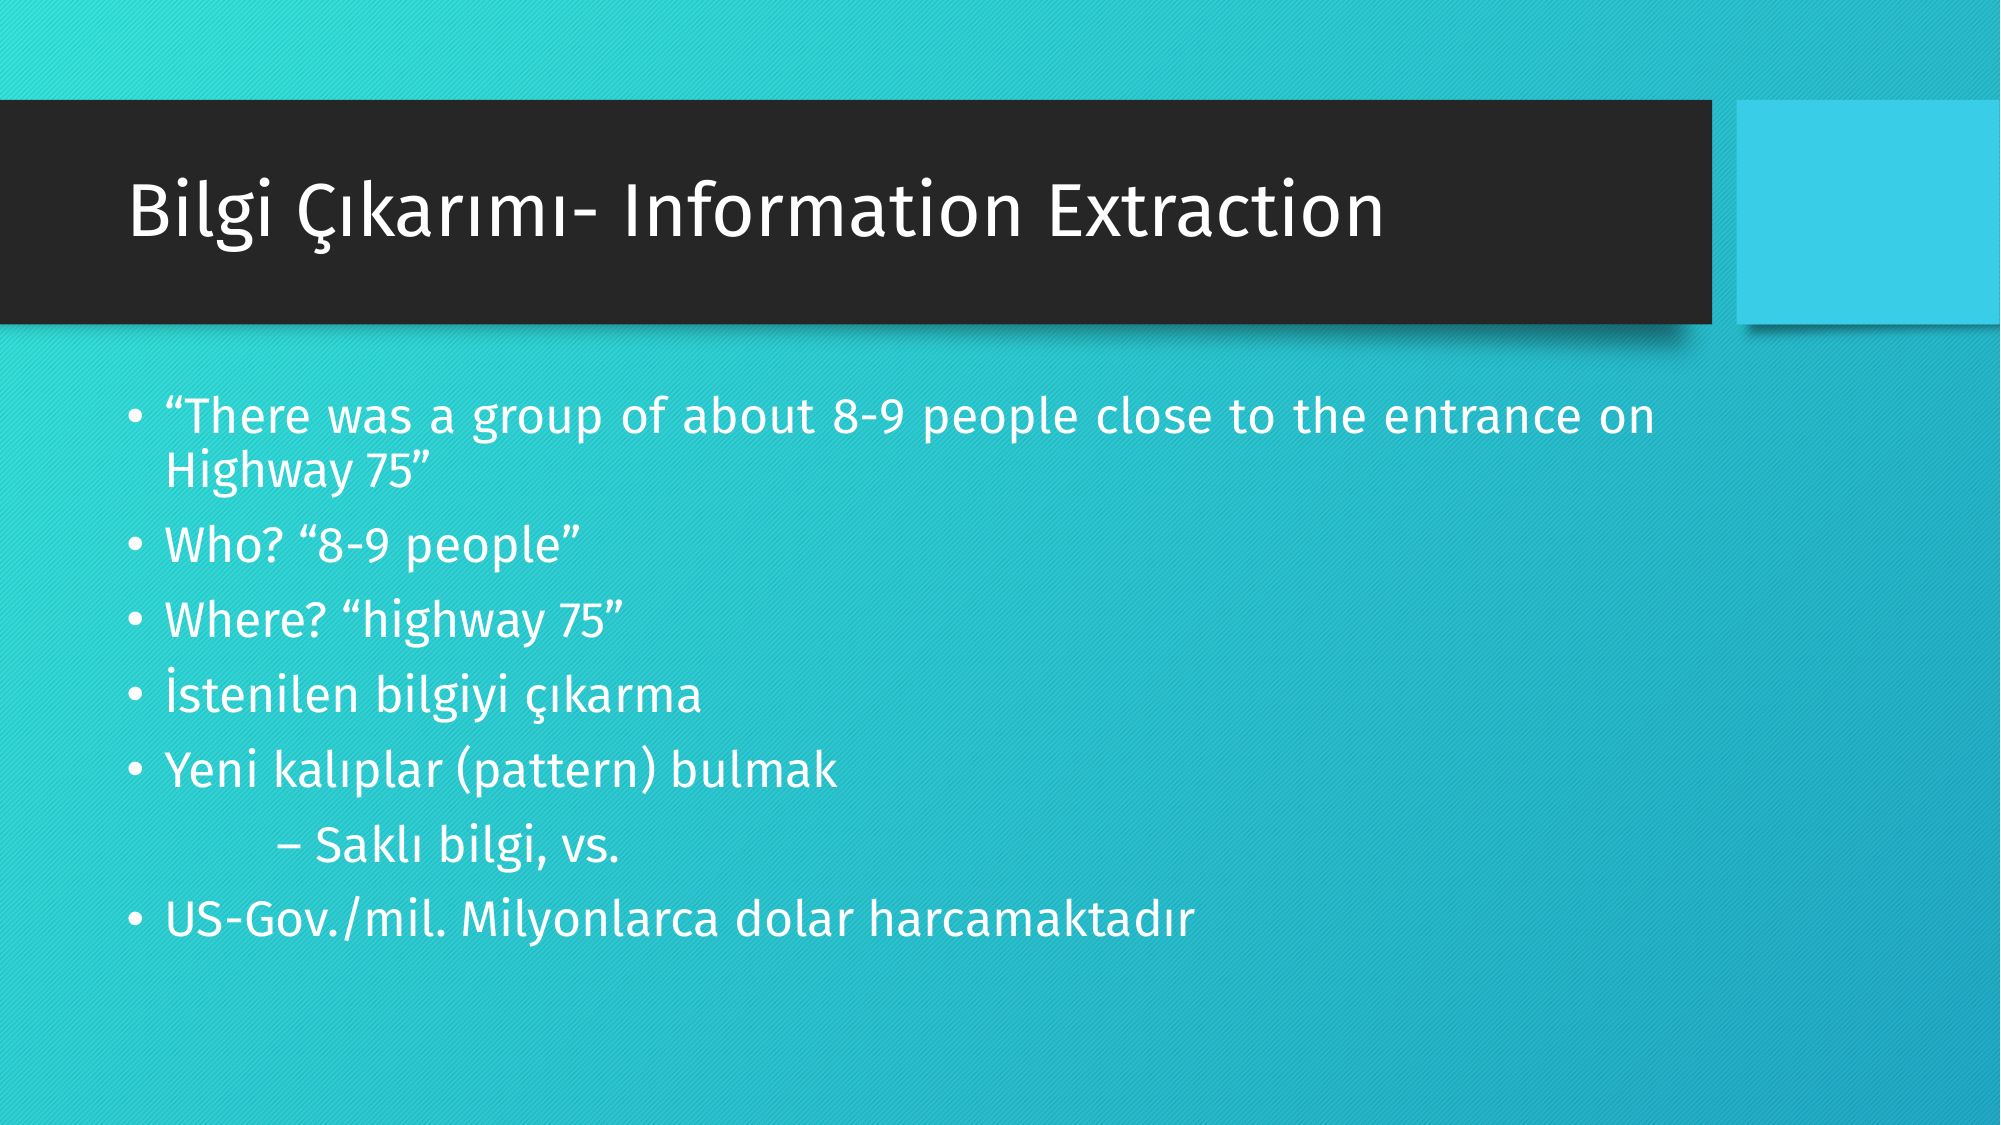

# Bilgi Çıkarımı- Information Extraction
“There was a group of about 8-9 people close to the entrance on  Highway 75”
Who? “8-9 people”
Where? “highway 75”
İstenilen bilgiyi çıkarma
Yeni kalıplar (pattern) bulmak
	– Saklı bilgi, vs.
US-Gov./mil. Milyonlarca dolar harcamaktadır